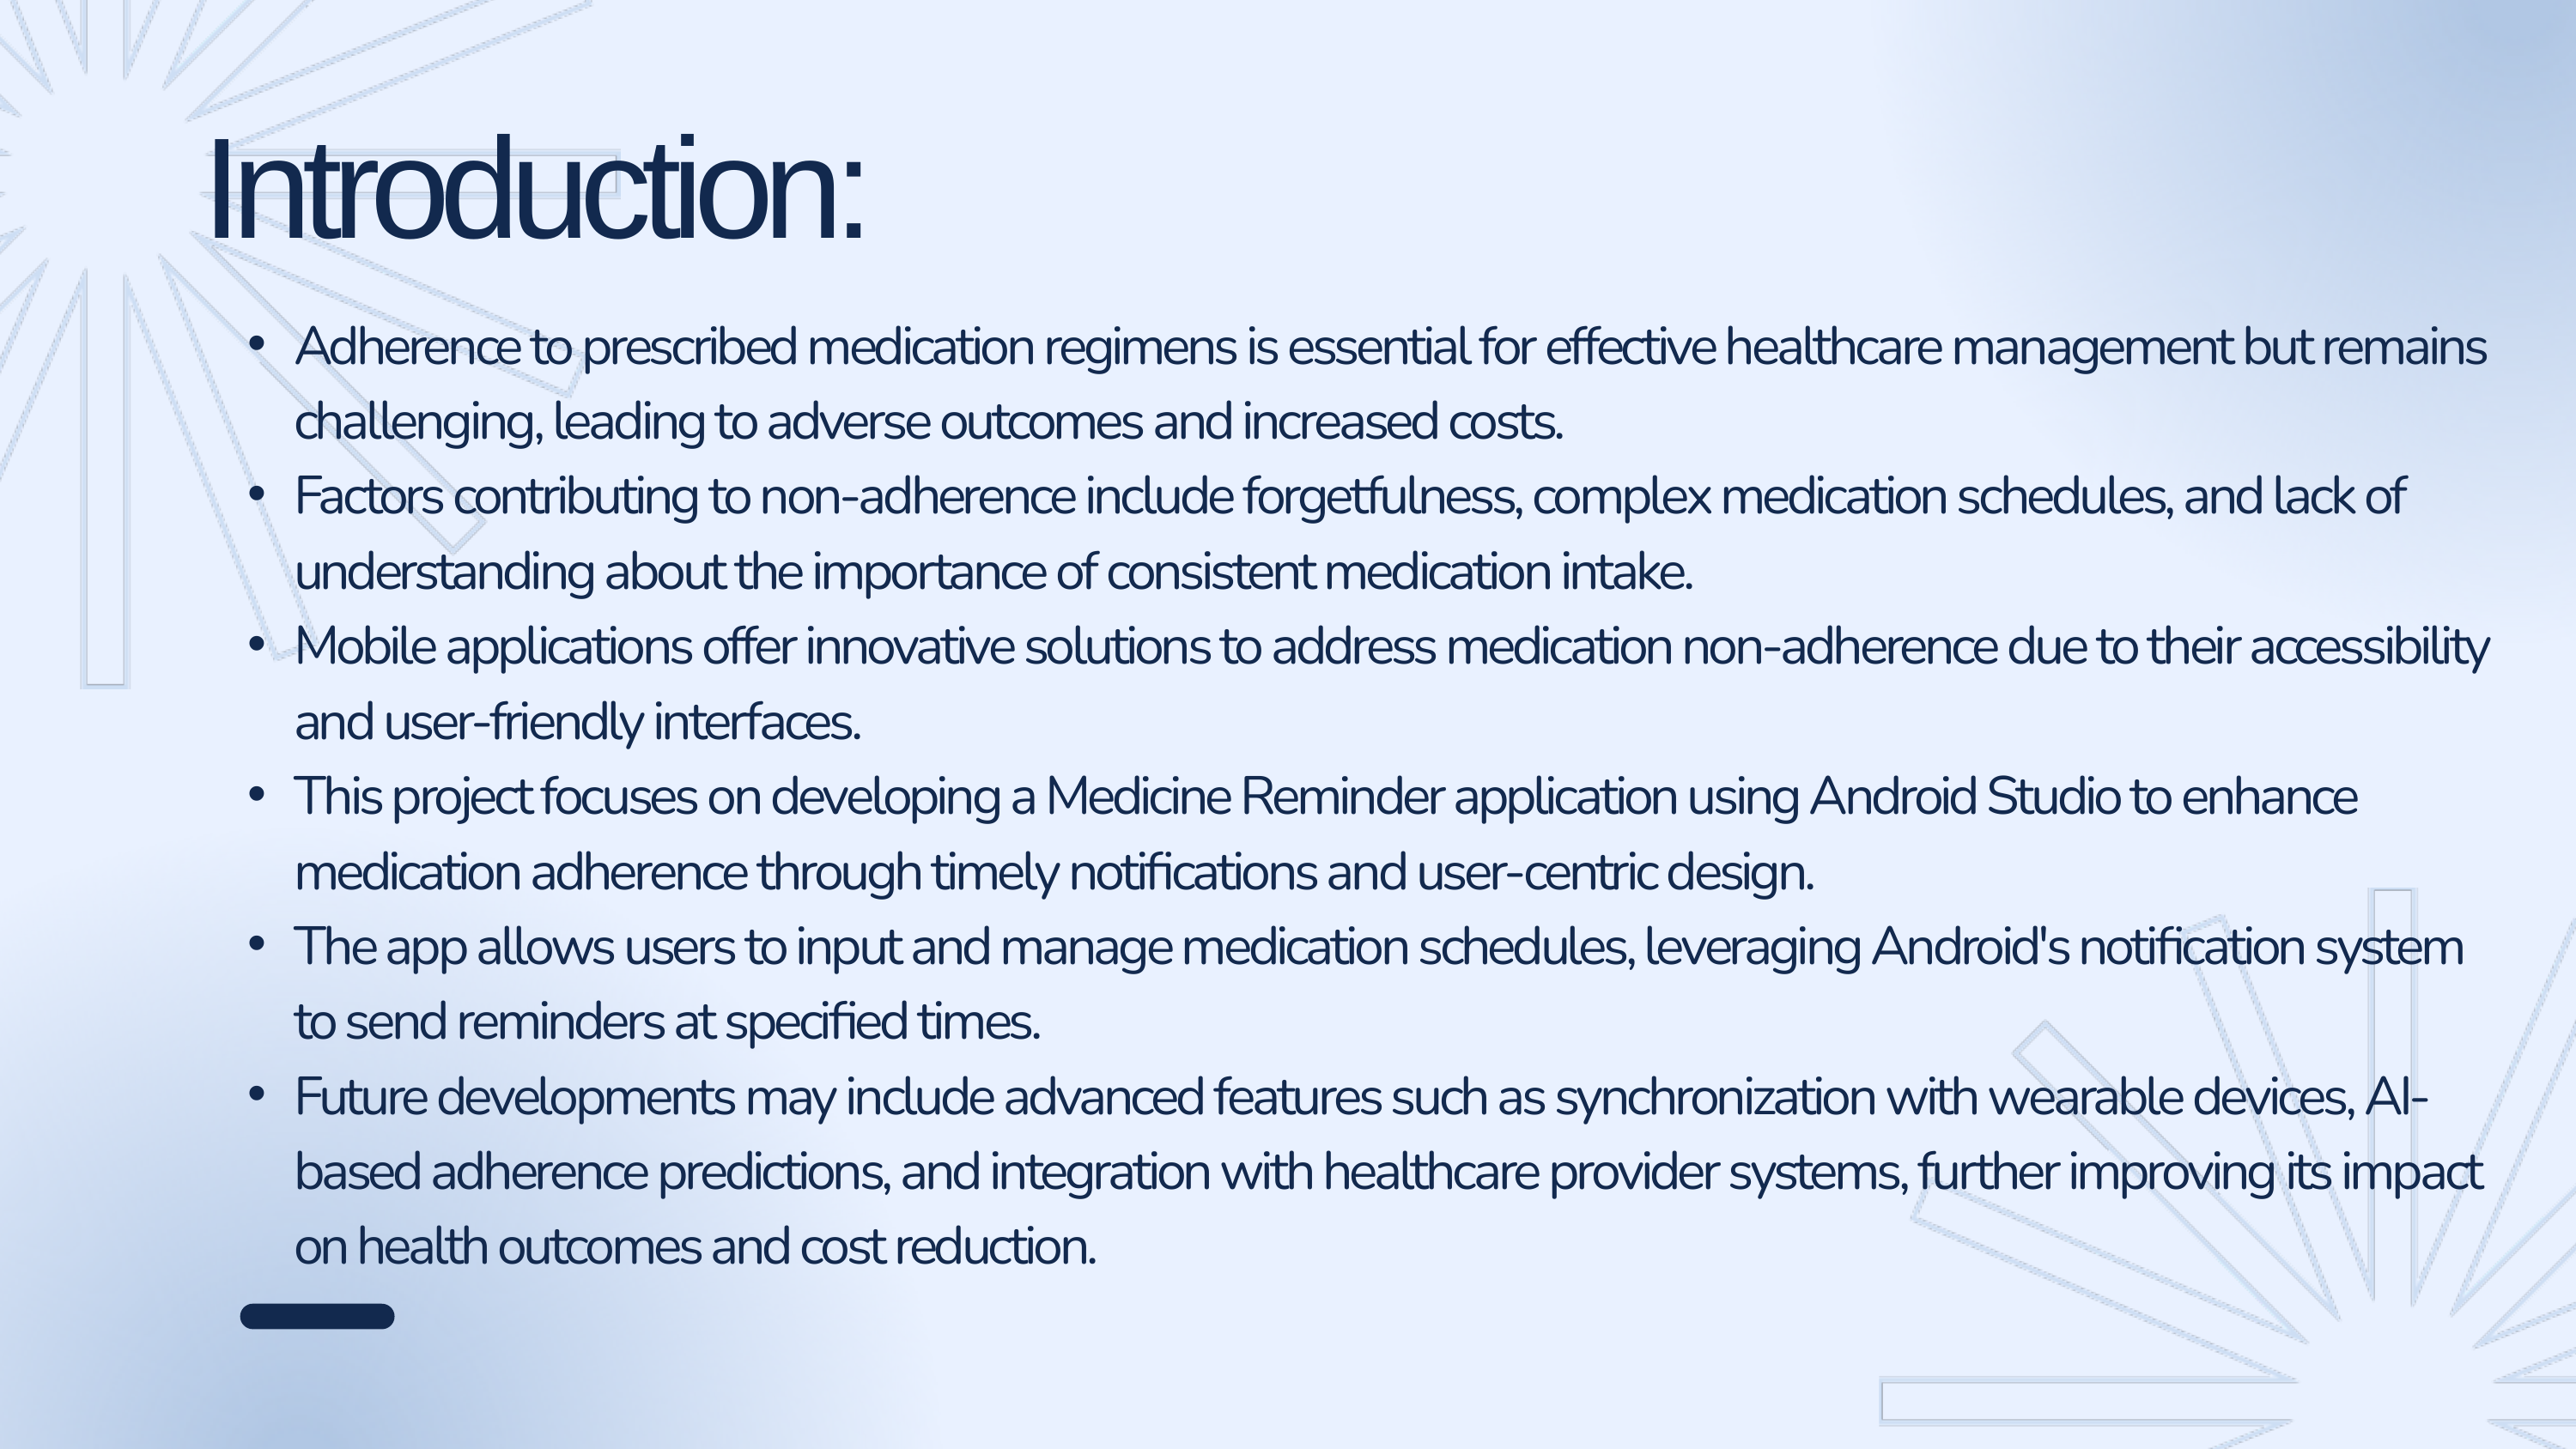

Introduction:

Adherence to prescribed medication regimens is essential for effective healthcare management but remains challenging, leading to adverse outcomes and increased costs.
Factors contributing to non-adherence include forgetfulness, complex medication schedules, and lack of understanding about the importance of consistent medication intake.
Mobile applications offer innovative solutions to address medication non-adherence due to their accessibility and user-friendly interfaces.
This project focuses on developing a Medicine Reminder application using Android Studio to enhance medication adherence through timely notifications and user-centric design.
The app allows users to input and manage medication schedules, leveraging Android's notification system to send reminders at specified times.
Future developments may include advanced features such as synchronization with wearable devices, AI-based adherence predictions, and integration with healthcare provider systems, further improving its impact on health outcomes and cost reduction.